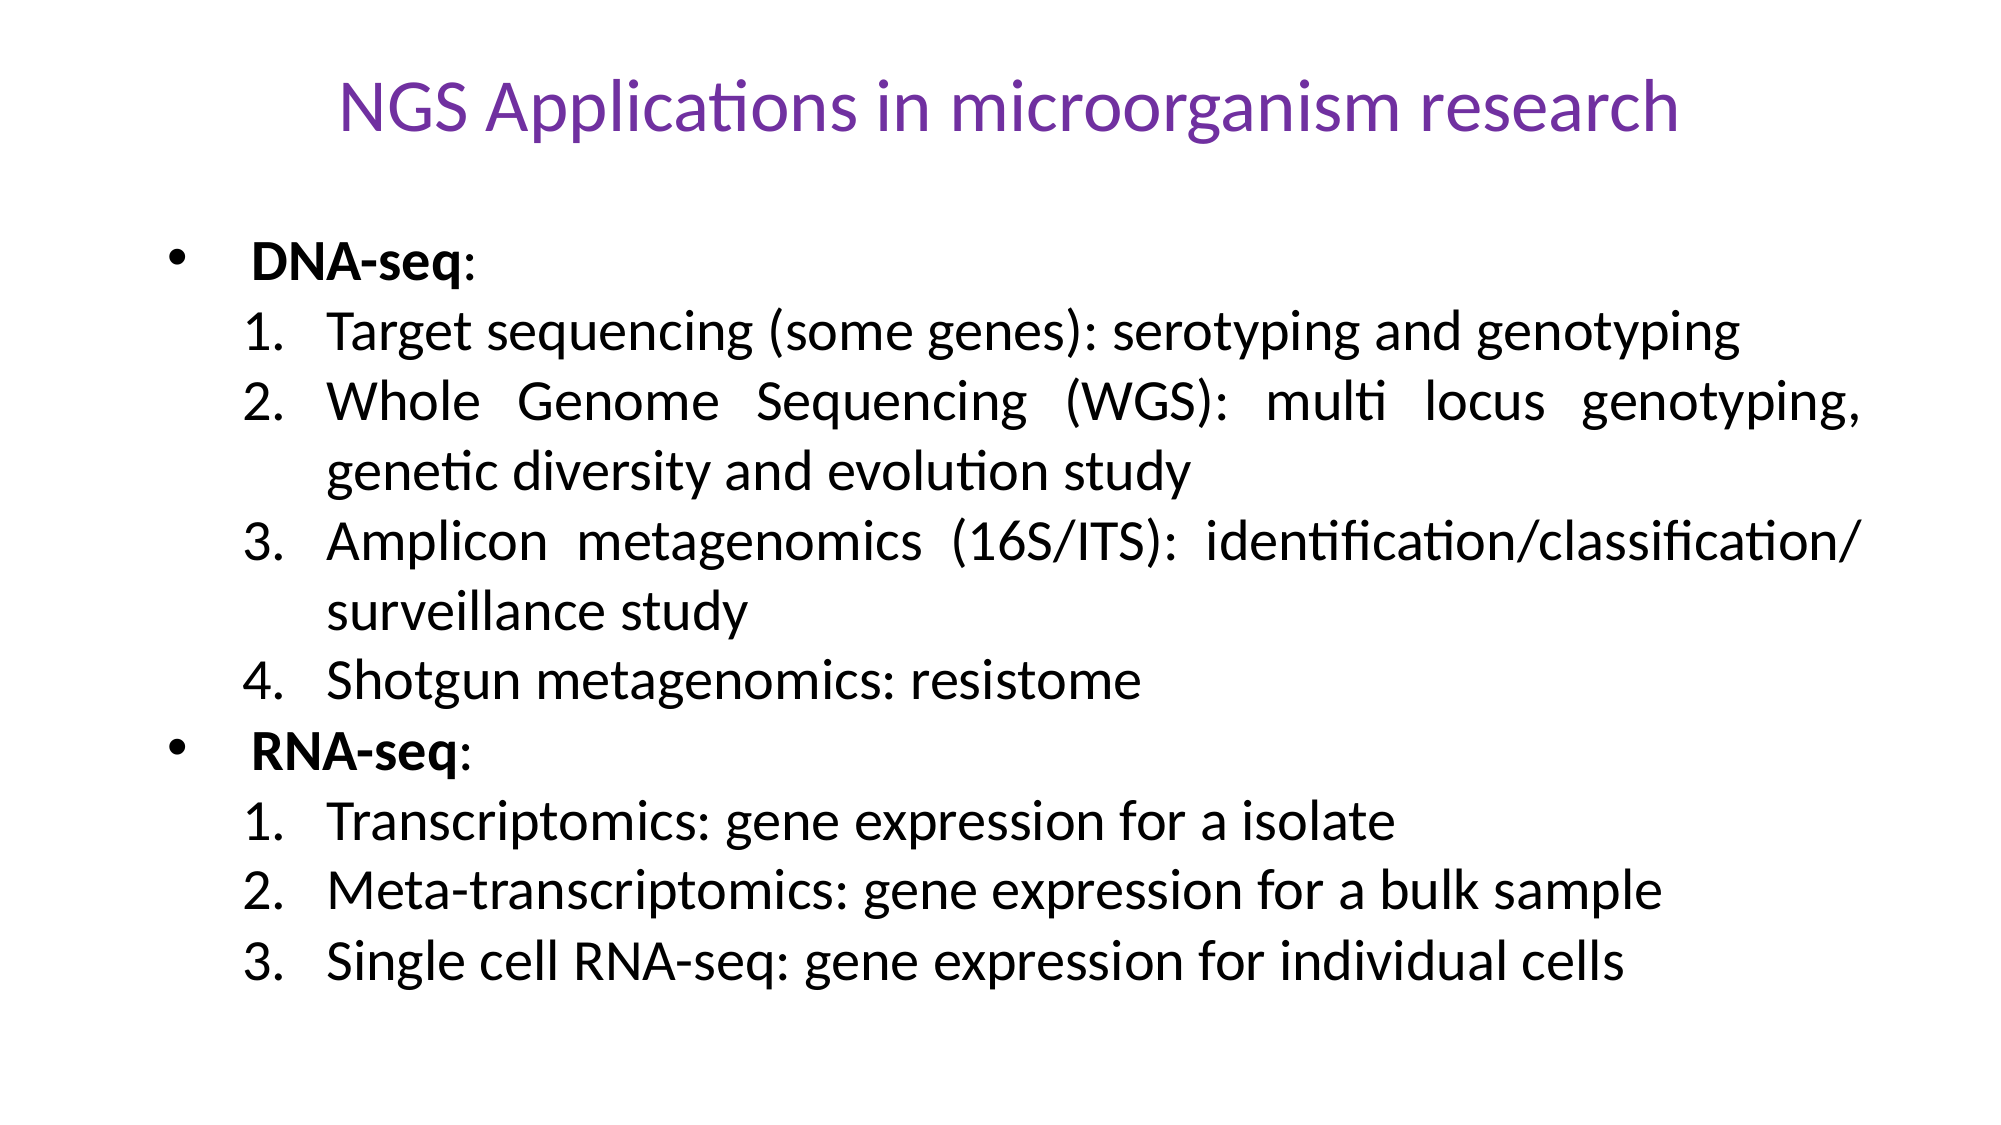

NGS Applications in microorganism research
DNA-seq:
Target sequencing (some genes): serotyping and genotyping
Whole Genome Sequencing (WGS): multi locus genotyping, genetic diversity and evolution study
Amplicon metagenomics (16S/ITS): identification/classification/ surveillance study
Shotgun metagenomics: resistome
RNA-seq:
Transcriptomics: gene expression for a isolate
Meta-transcriptomics: gene expression for a bulk sample
Single cell RNA-seq: gene expression for individual cells